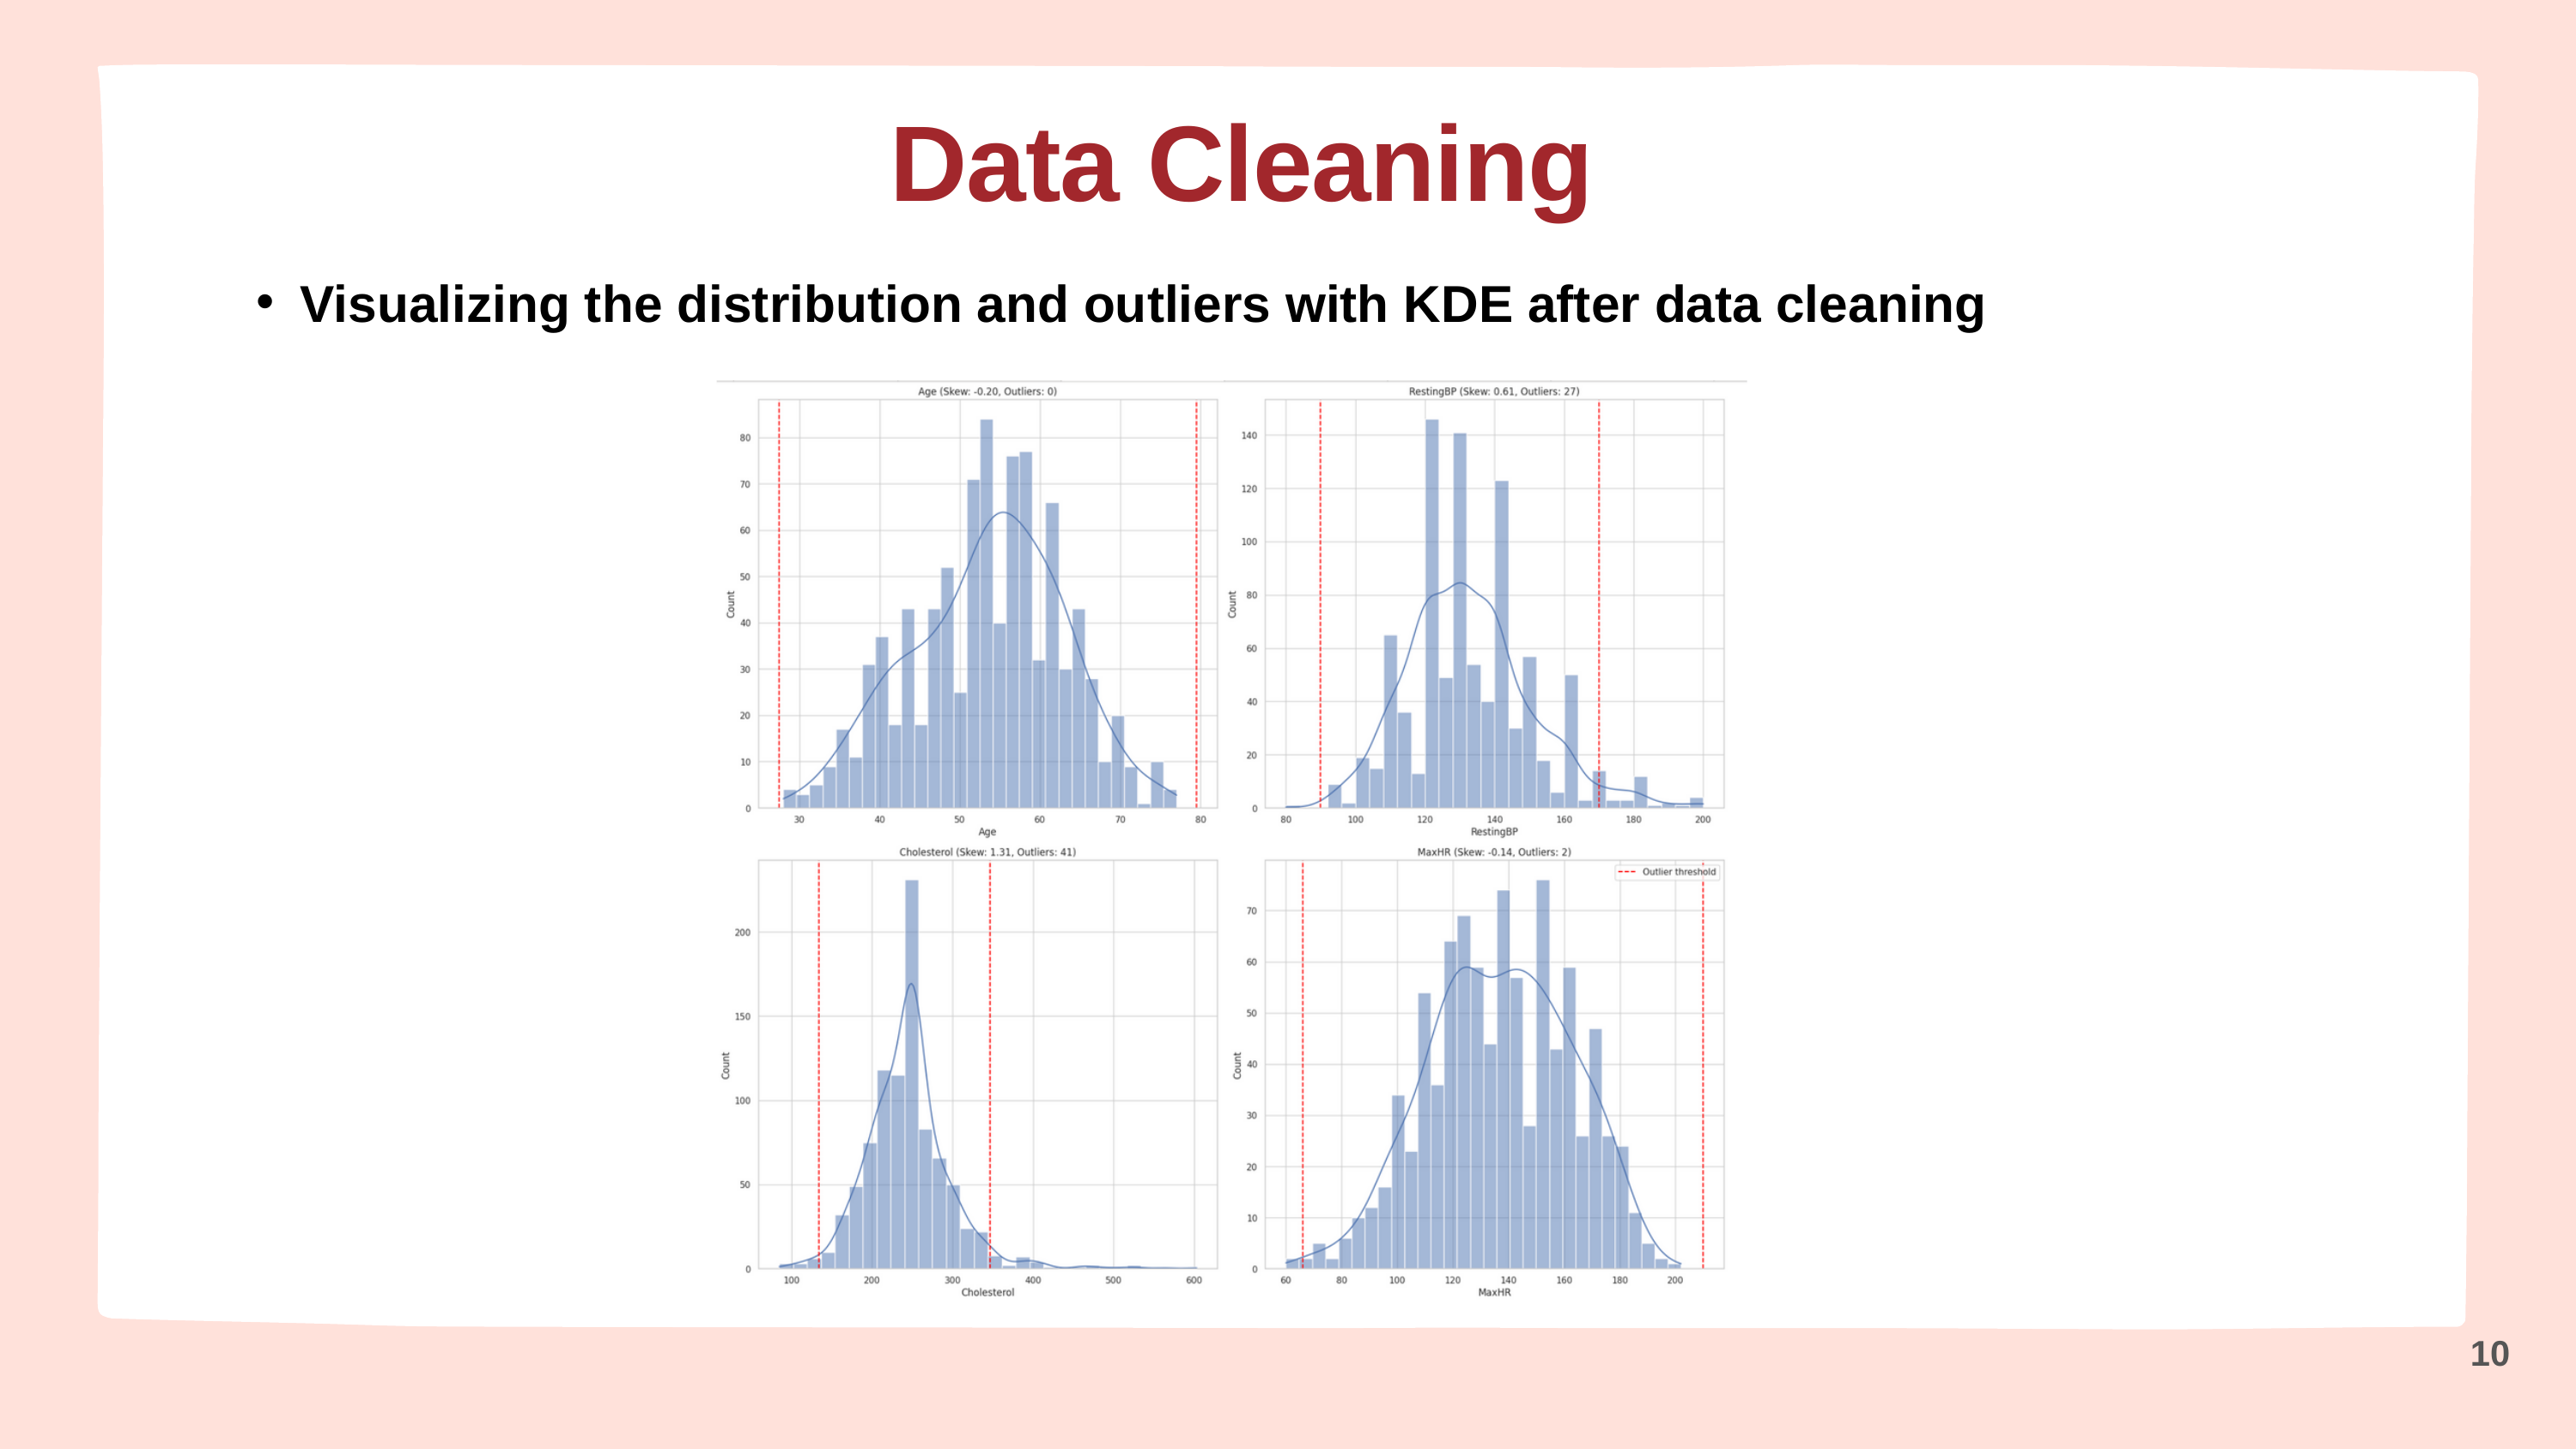

Data Cleaning

Visualizing the distribution and outliers with KDE after data cleaning

10